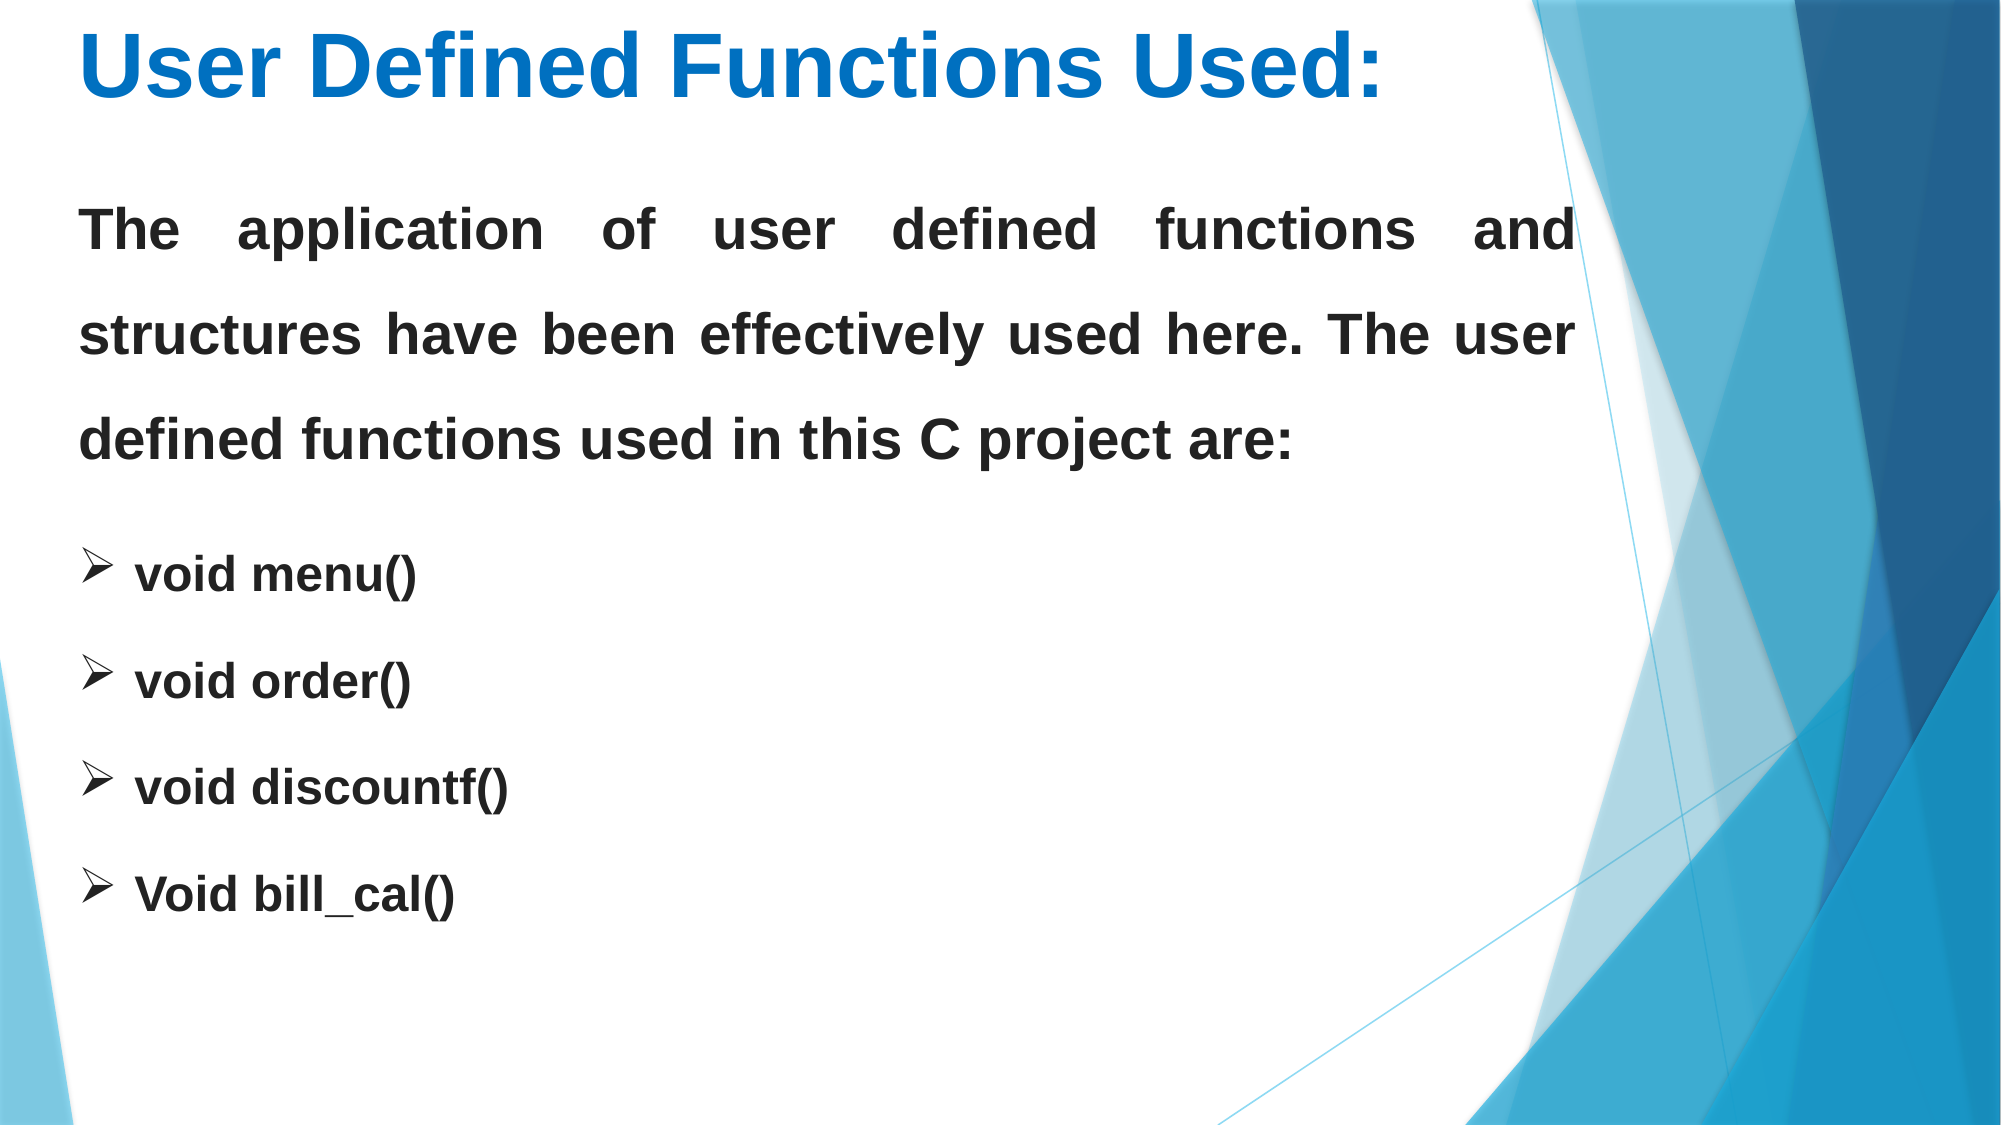

User Defined Functions Used:
The application of user defined functions and structures have been effectively used here. The user defined functions used in this C project are:
void menu()
void order()
void discountf()
Void bill_cal()